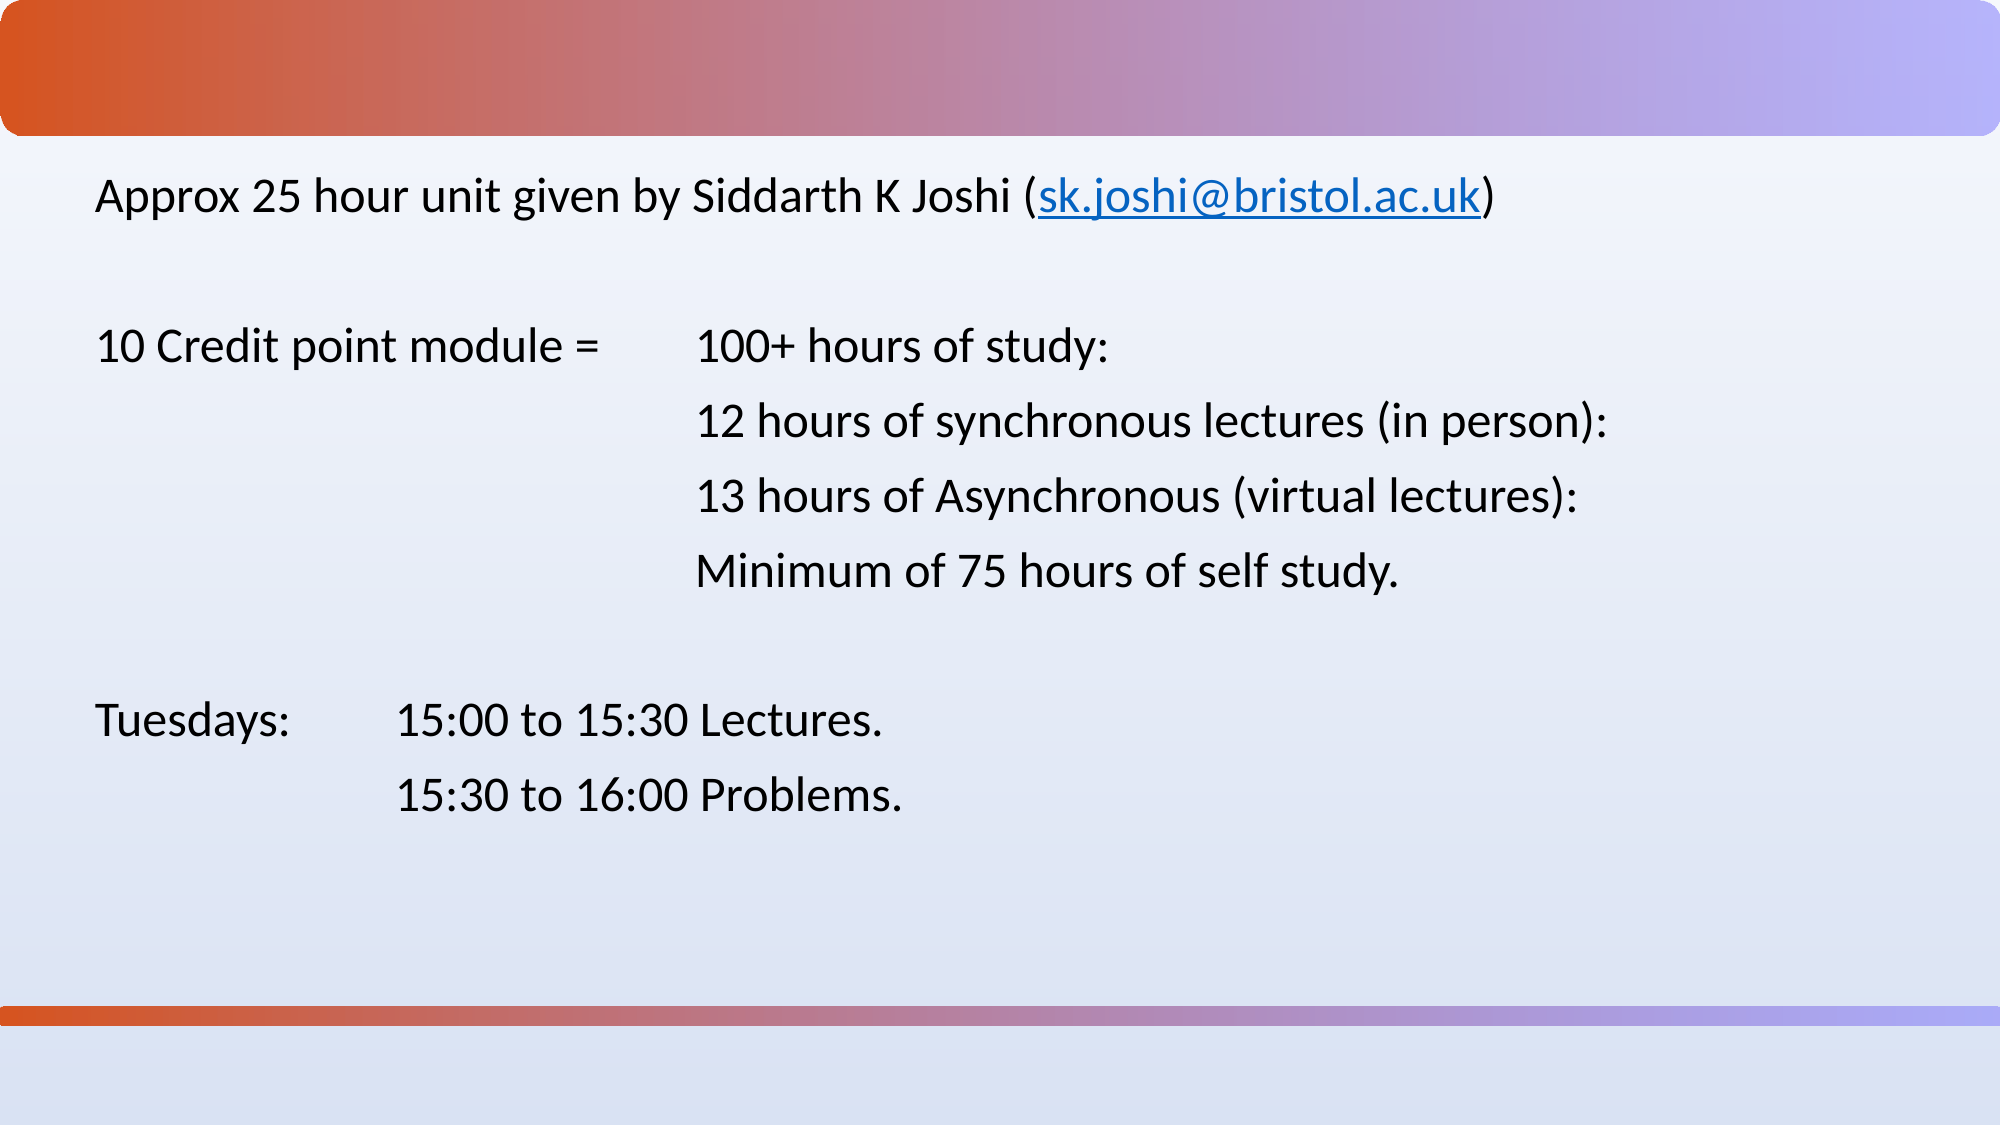

Approx 25 hour unit given by Siddarth K Joshi (sk.joshi@bristol.ac.uk)

10 Credit point module = 	100+ hours of study:
				12 hours of synchronous lectures (in person):
				13 hours of Asynchronous (virtual lectures):
				Minimum of 75 hours of self study.

Tuesdays: 	15:00 to 15:30 Lectures.
		15:30 to 16:00 Problems.